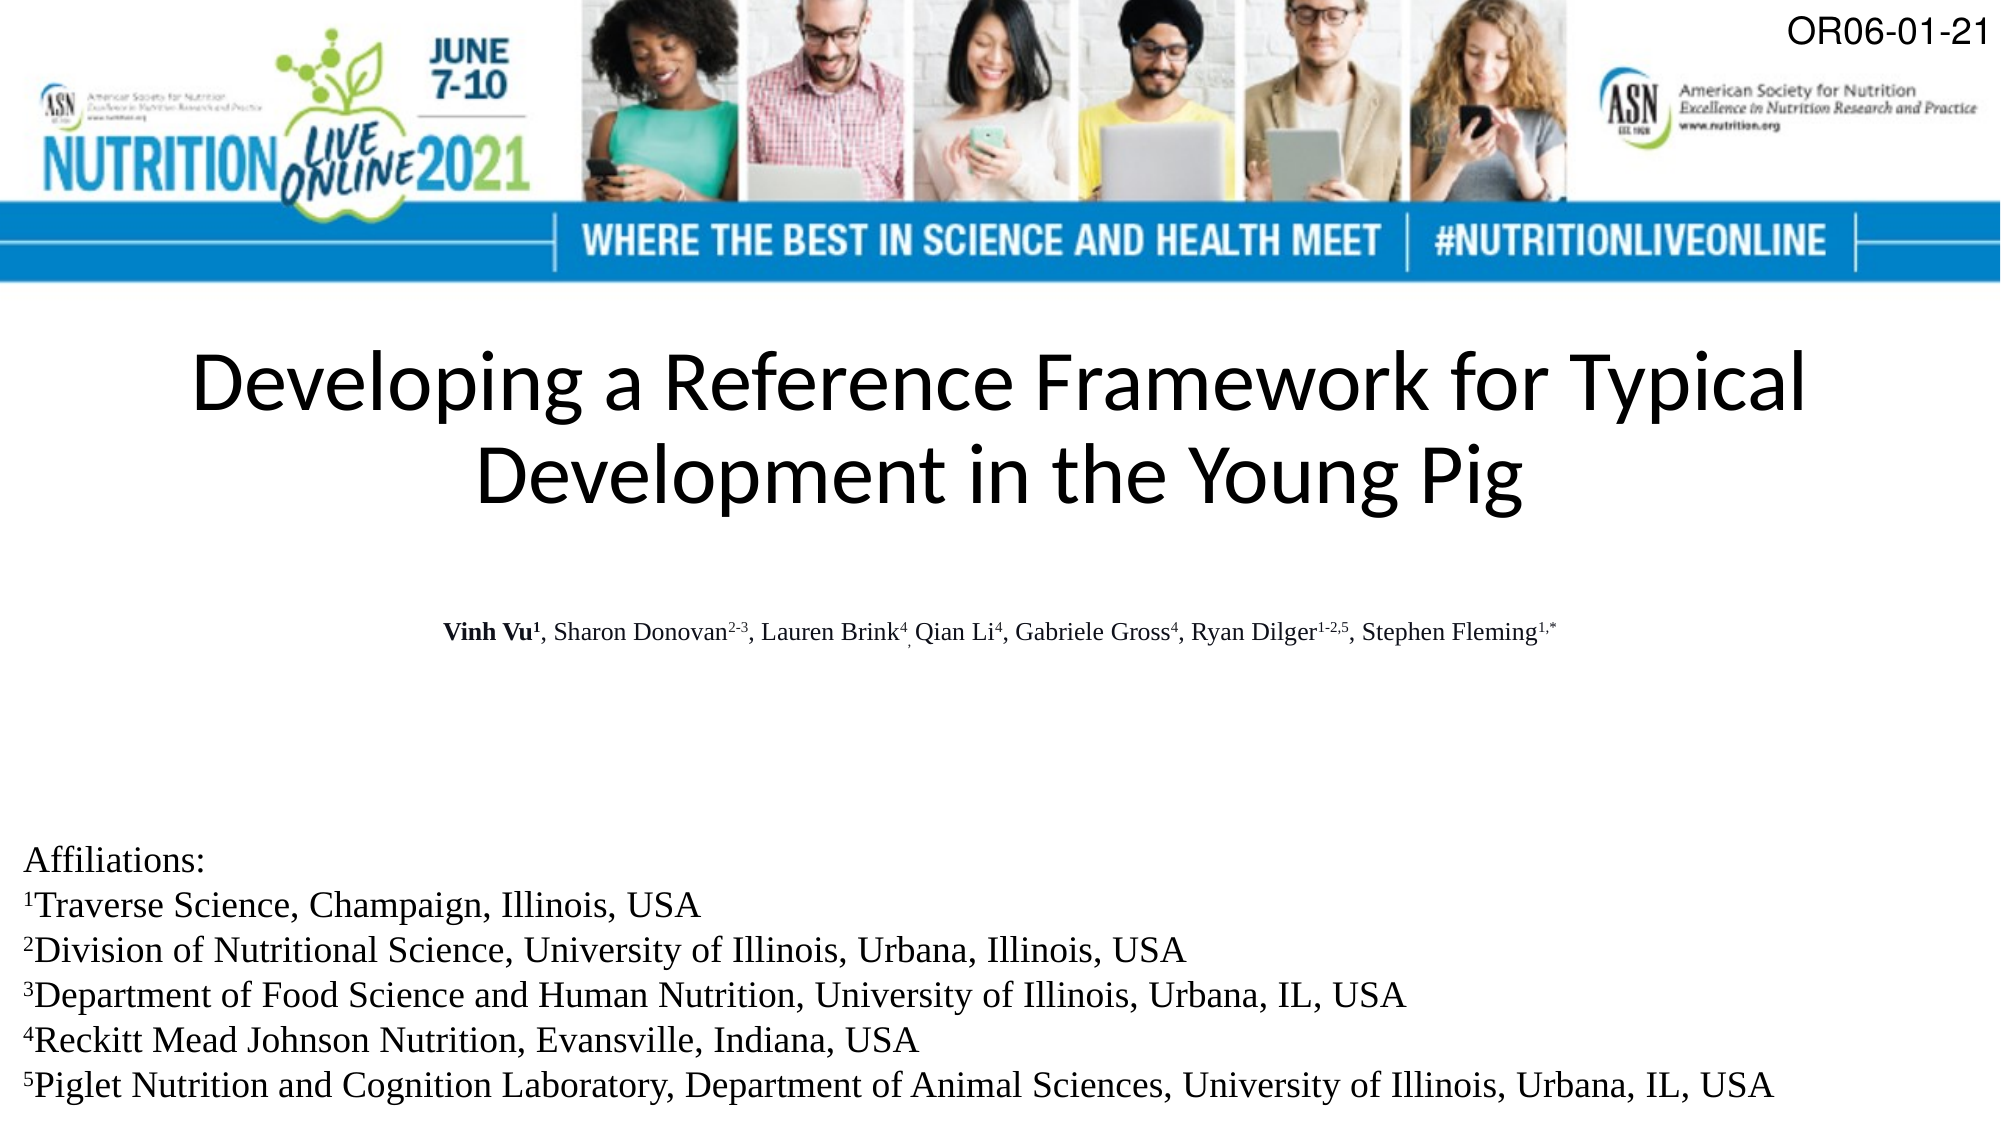

OR06-01-21
Developing a Reference Framework for Typical Development in the Young Pig
Vinh Vu1, Sharon Donovan2-3, Lauren Brink4, Qian Li4, Gabriele Gross4, Ryan Dilger1-2,5, Stephen Fleming1,*
Affiliations:
1Traverse Science, Champaign, Illinois, USA
2Division of Nutritional Science, University of Illinois, Urbana, Illinois, USA
3Department of Food Science and Human Nutrition, University of Illinois, Urbana, IL, USA
4Reckitt Mead Johnson Nutrition, Evansville, Indiana, USA
5Piglet Nutrition and Cognition Laboratory, Department of Animal Sciences, University of Illinois, Urbana, IL, USA